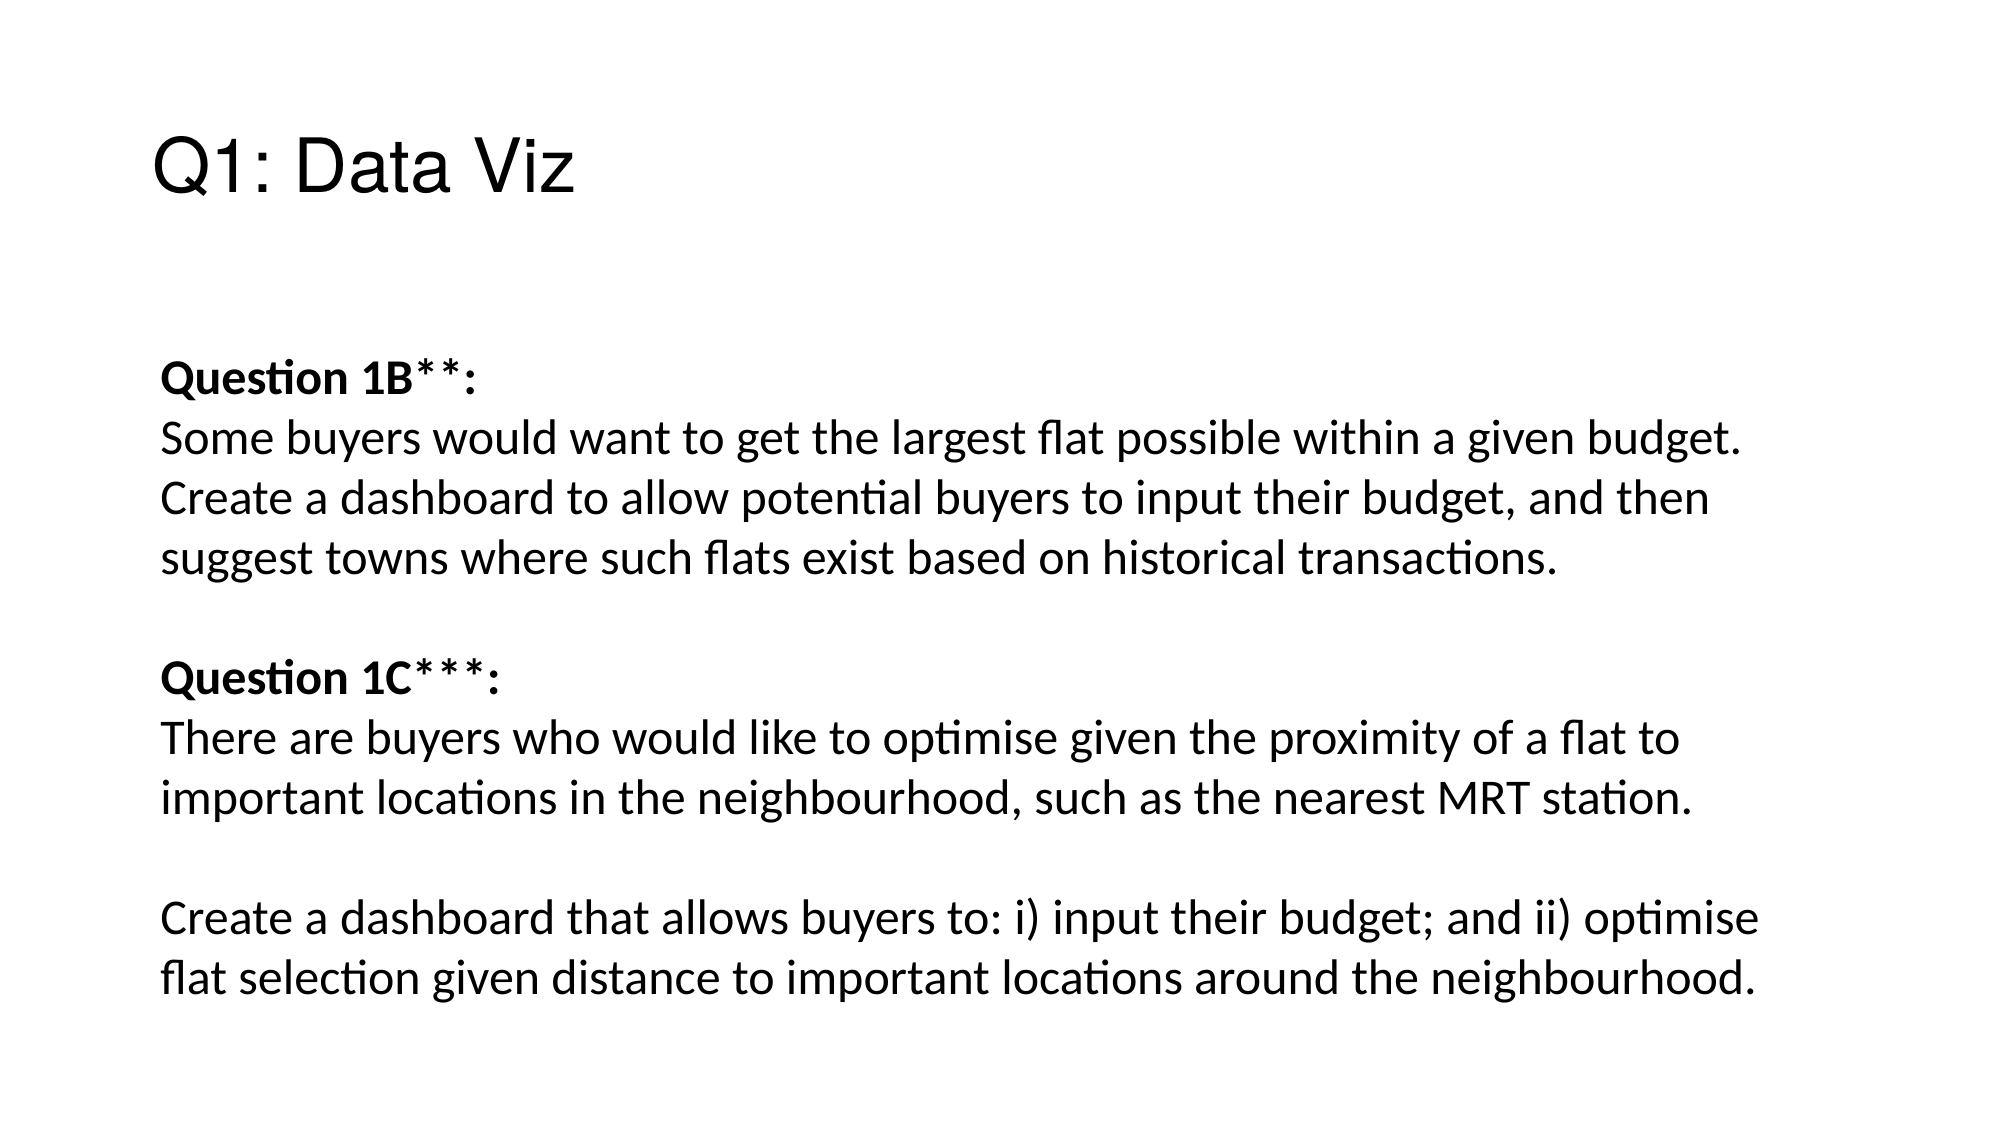

# Q1: Data Viz

Question 1B**:
Some buyers would want to get the largest flat possible within a given budget.
Create a dashboard to allow potential buyers to input their budget, and then suggest towns where such flats exist based on historical transactions.

Question 1C***:
There are buyers who would like to optimise given the proximity of a flat to important locations in the neighbourhood, such as the nearest MRT station.

Create a dashboard that allows buyers to: i) input their budget; and ii) optimise flat selection given distance to important locations around the neighbourhood.